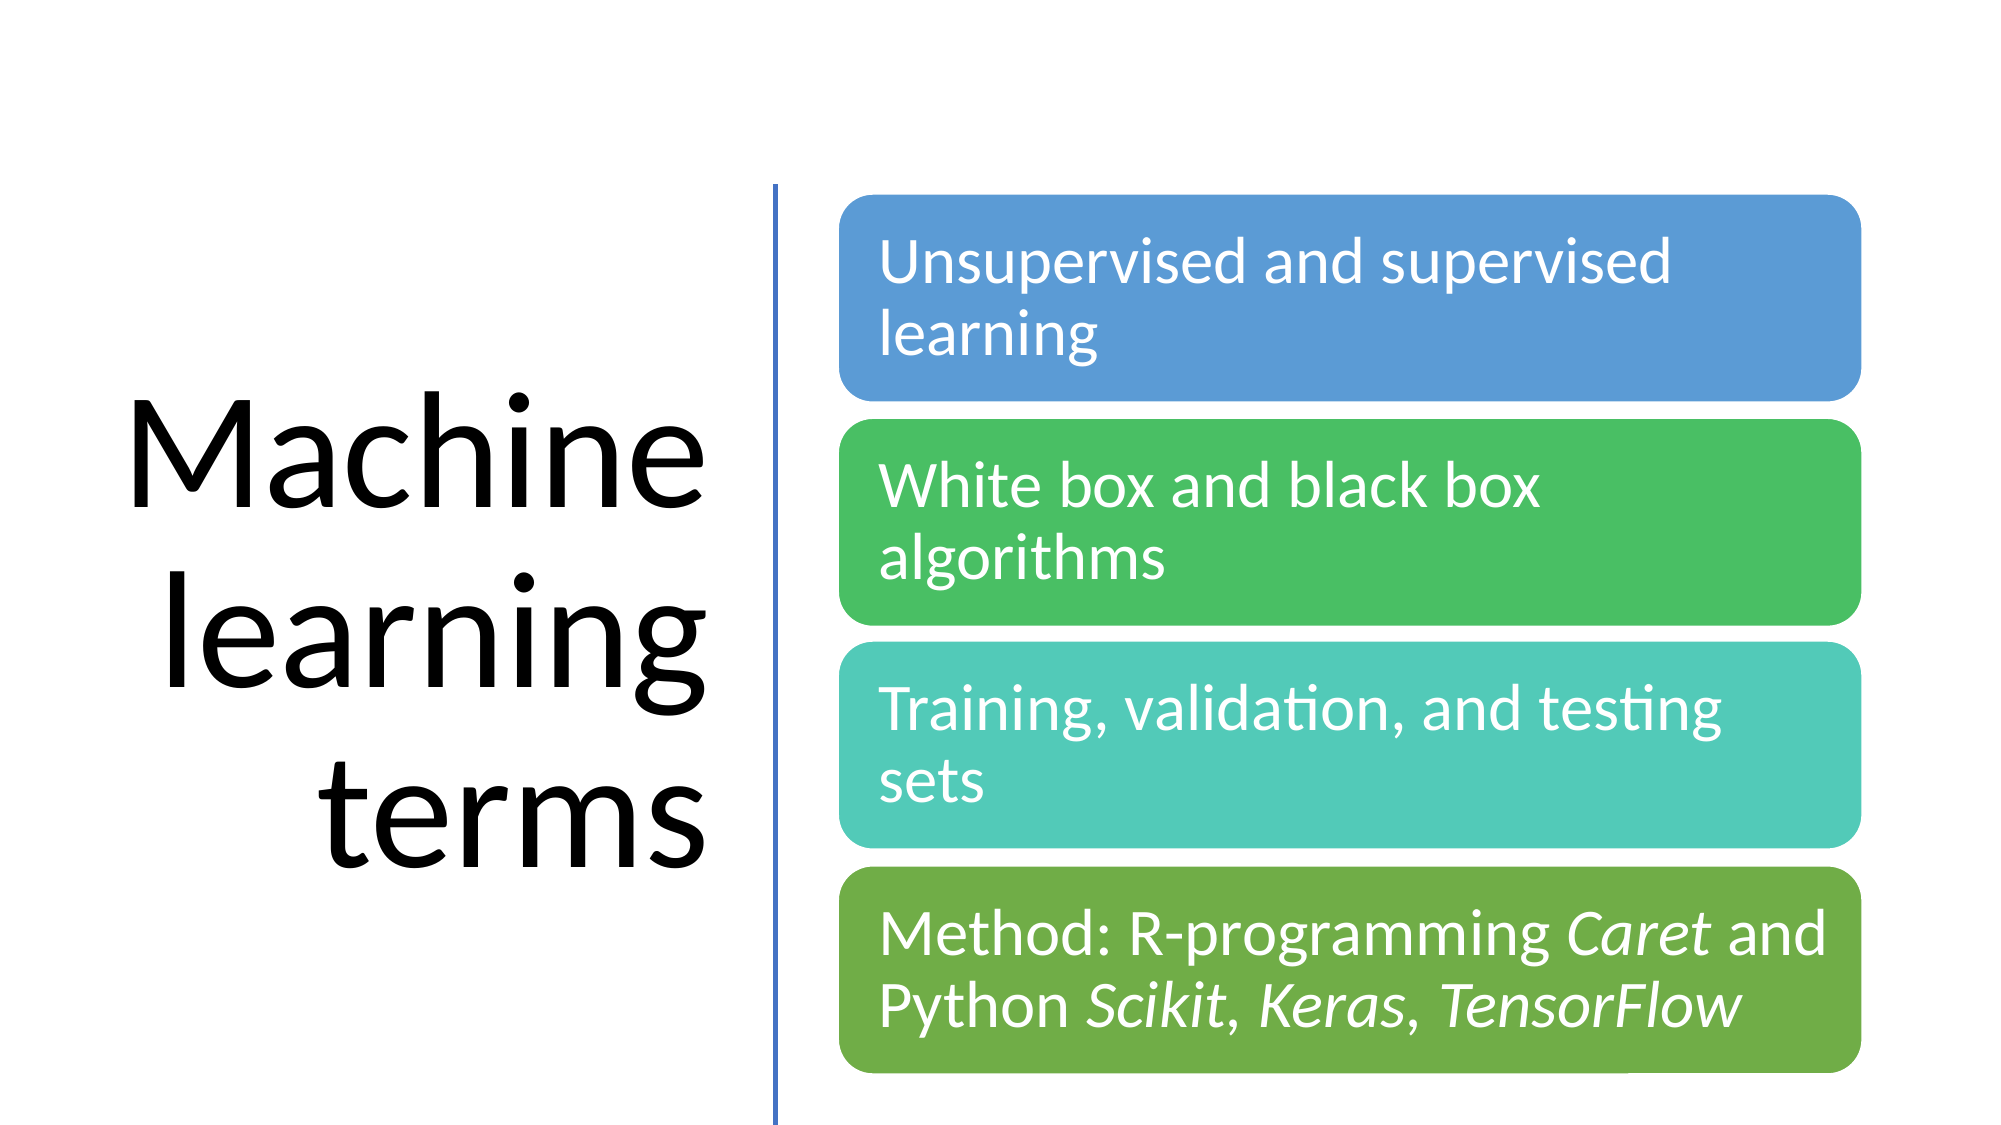

# Machine learning terms
Unsupervised and supervised learning
Training, validation, and testing sets
White box and black box algorithms
Method: R-programming Caret and Python Scikit, Keras, TensorFlow